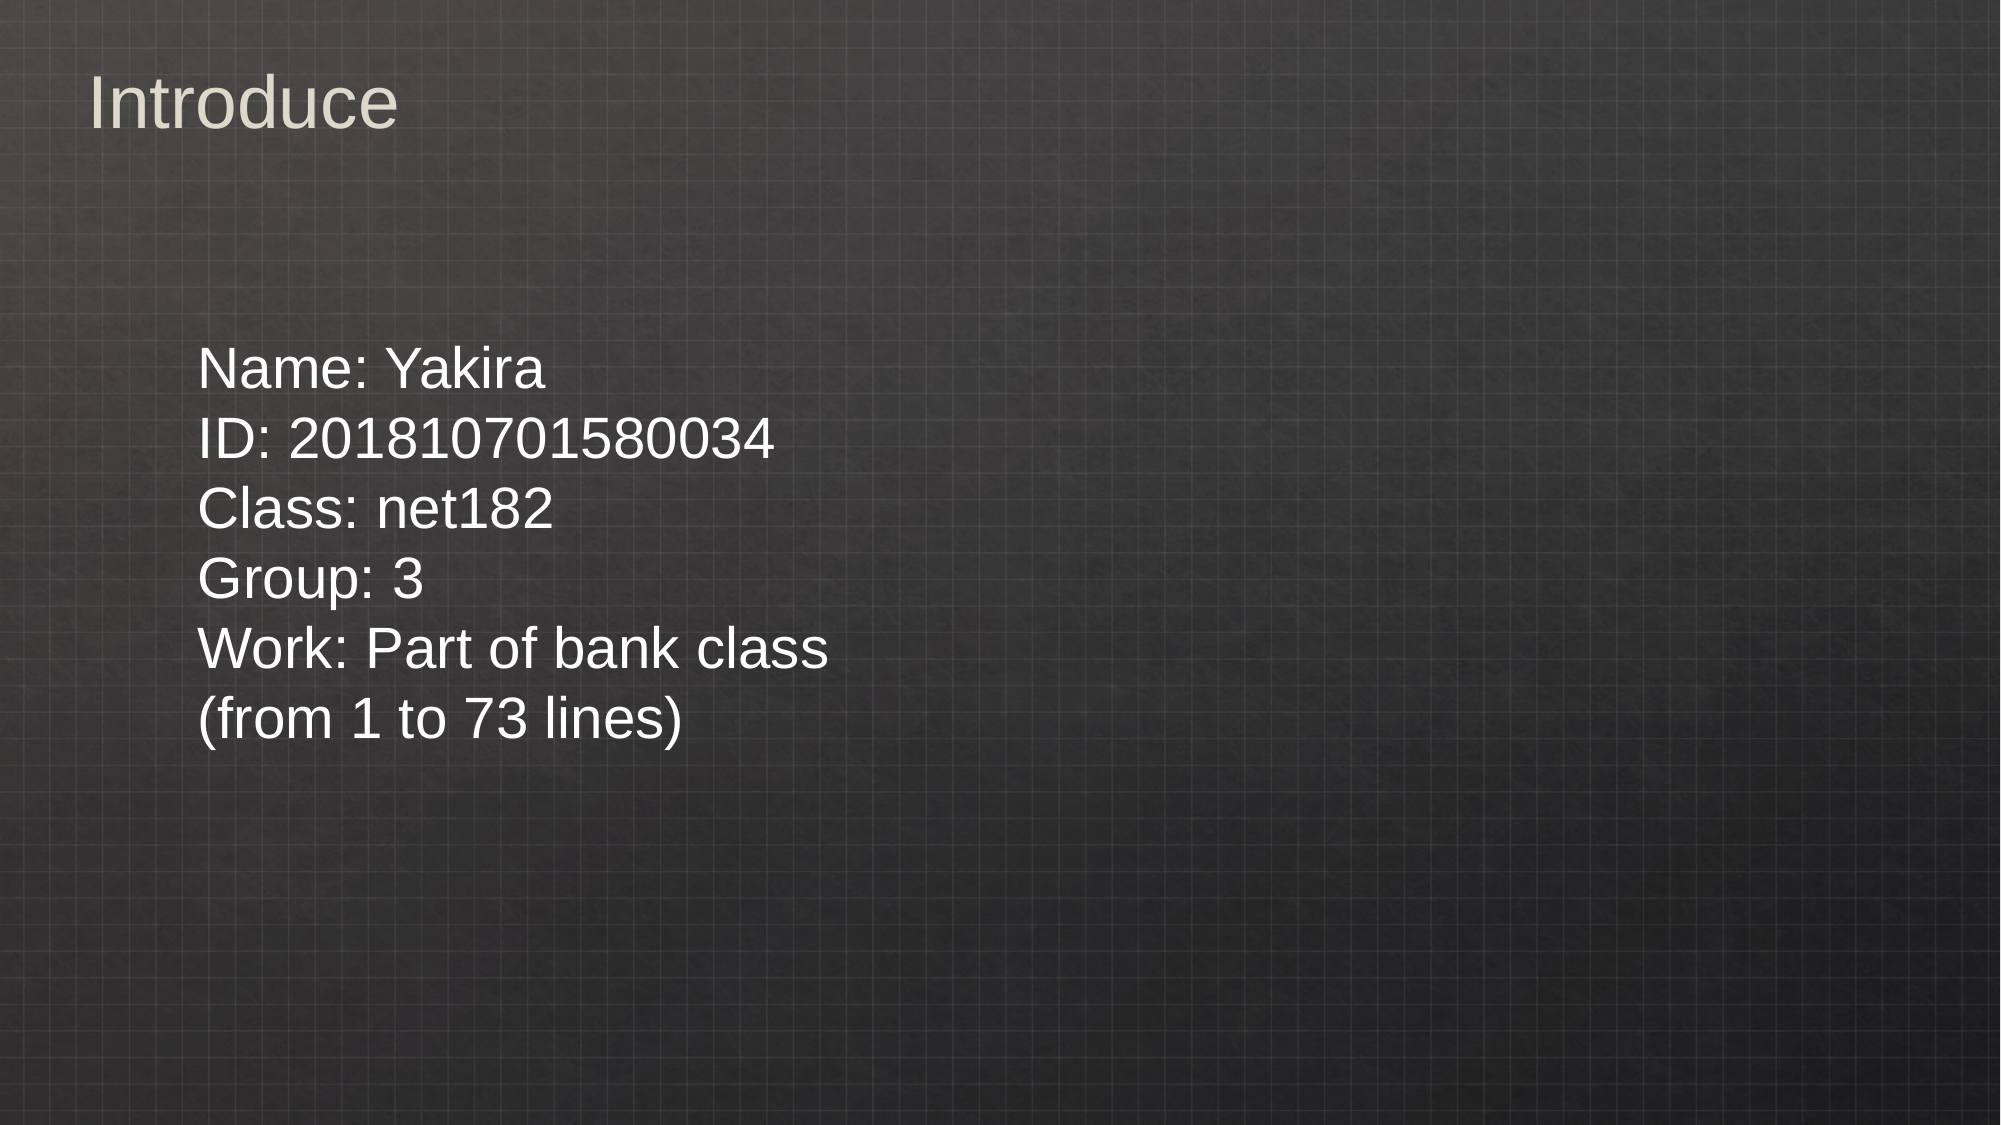

Introduce
Name: Yakira
ID: 201810701580034
Class: net182
Group: 3
Work: Part of bank class
(from 1 to 73 lines)